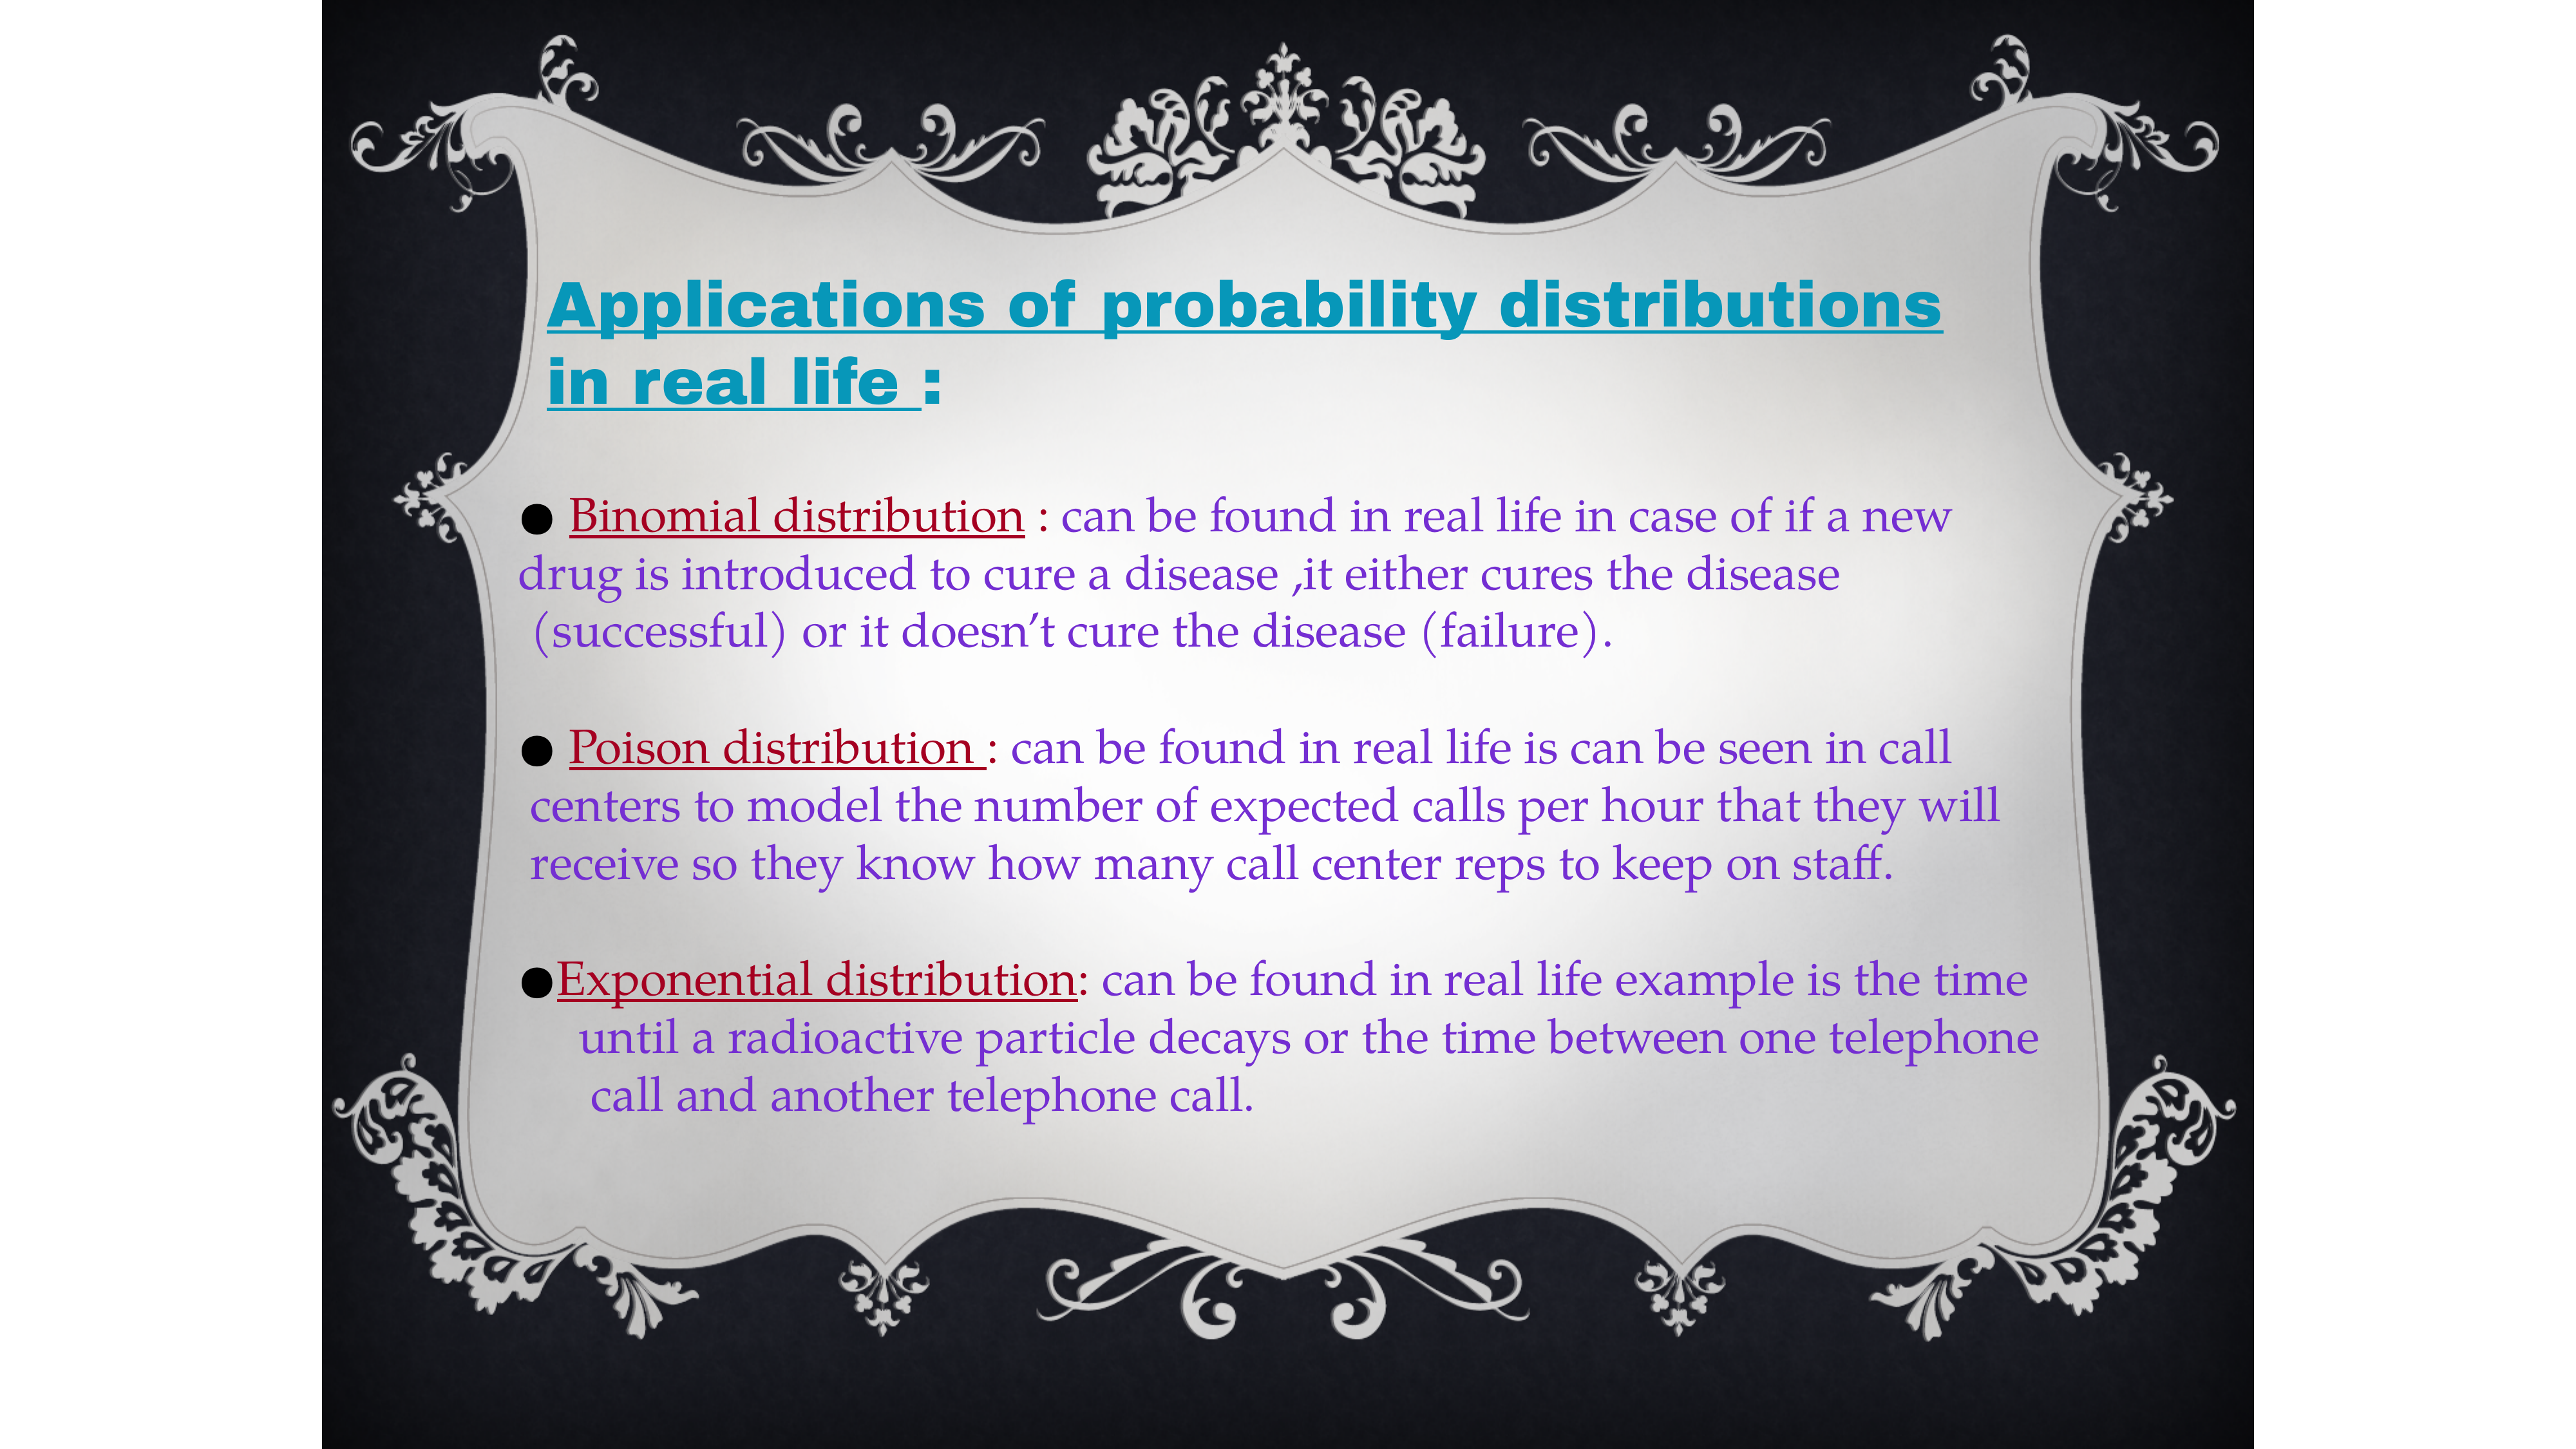

Applications of probability distributions in real life :

● Binomial distribution : can be found in real life in case of if a new
drug is introduced to cure a disease ,it either cures the disease
 (successful) or it doesn’t cure the disease (failure).

● Poison distribution : can be found in real life is can be seen in call
 centers to model the number of expected calls per hour that they will
 receive so they know how many call center reps to keep on staff.

●Exponential distribution: can be found in real life example is the time
     until a radioactive particle decays or the time between one telephone
      call and another telephone call.